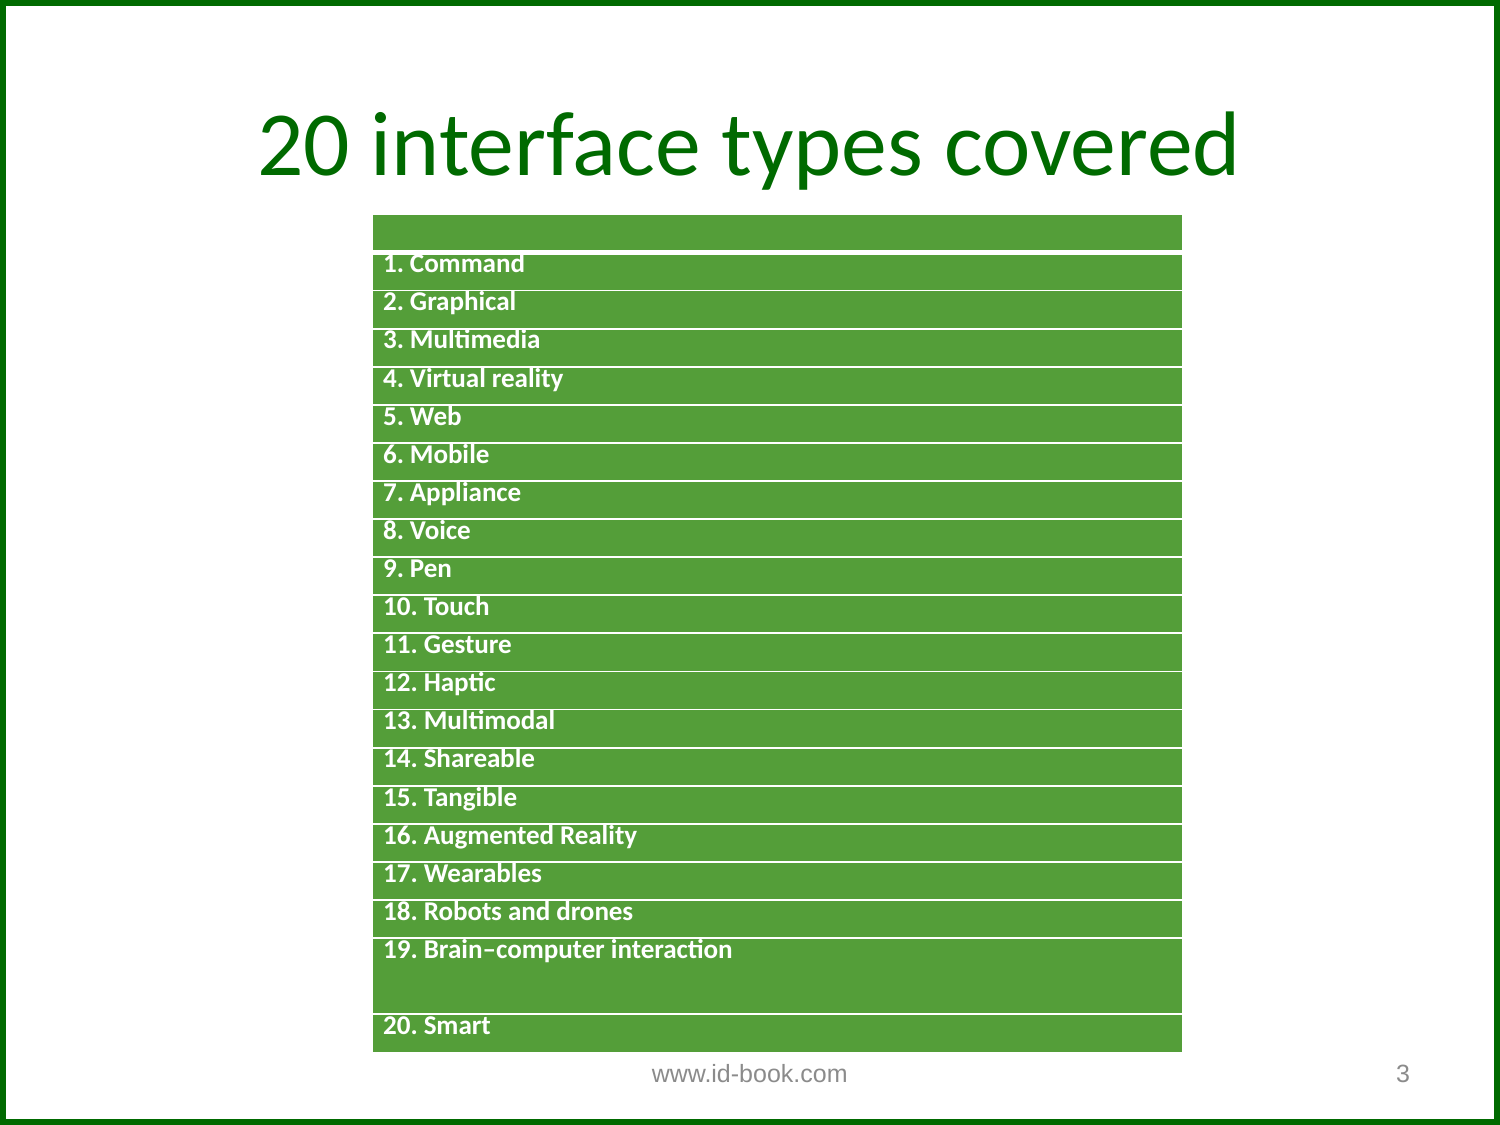

# 20 interface types covered
|  |
| --- |
| 1. Command |
| 2. Graphical |
| 3. Multimedia |
| 4. Virtual reality |
| 5. Web |
| 6. Mobile |
| 7. Appliance |
| 8. Voice |
| 9. Pen |
| 10. Touch |
| 11. Gesture |
| 12. Haptic |
| 13. Multimodal |
| 14. Shareable |
| 15. Tangible |
| 16. Augmented Reality |
| 17. Wearables |
| 18. Robots and drones |
| 19. Brain–computer interaction |
| 20. Smart |
www.id-book.com
3